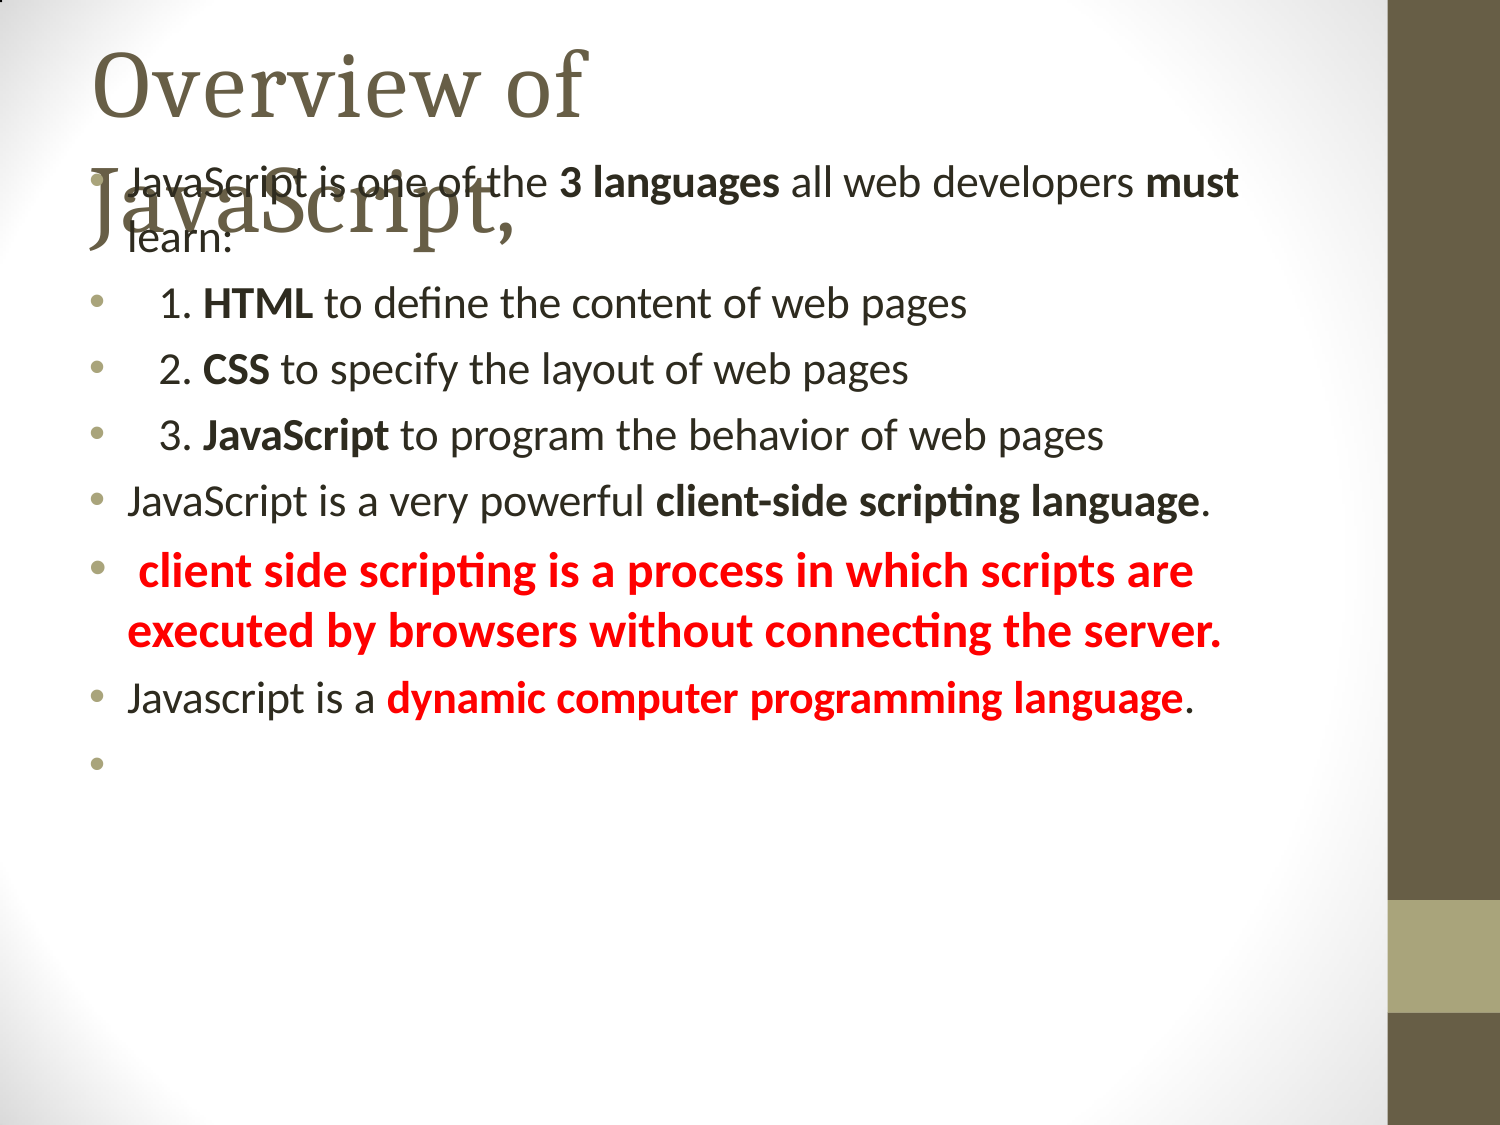

# Overview of JavaScript,
JavaScript is one of the 3 languages all web developers must
learn:
1. HTML to define the content of web pages
2. CSS to specify the layout of web pages
3. JavaScript to program the behavior of web pages
JavaScript is a very powerful client-side scripting language.
 client side scripting is a process in which scripts are executed by browsers without connecting the server.
Javascript is a dynamic computer programming language.
•